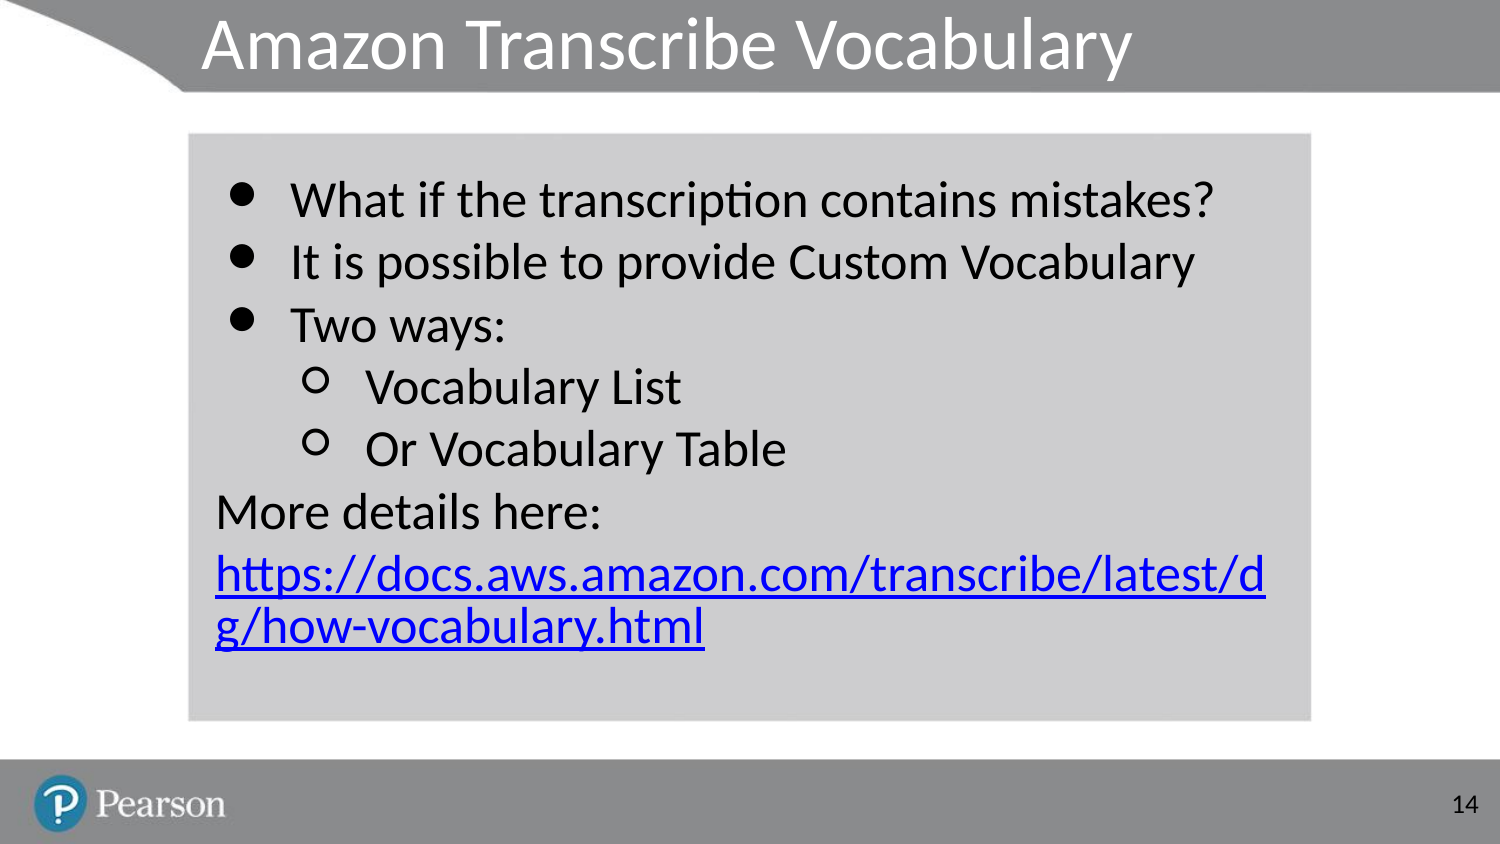

# Amazon Transcribe Vocabulary
What if the transcription contains mistakes?
It is possible to provide Custom Vocabulary
Two ways:
Vocabulary List
Or Vocabulary Table
More details here: https://docs.aws.amazon.com/transcribe/latest/dg/how-vocabulary.html
14